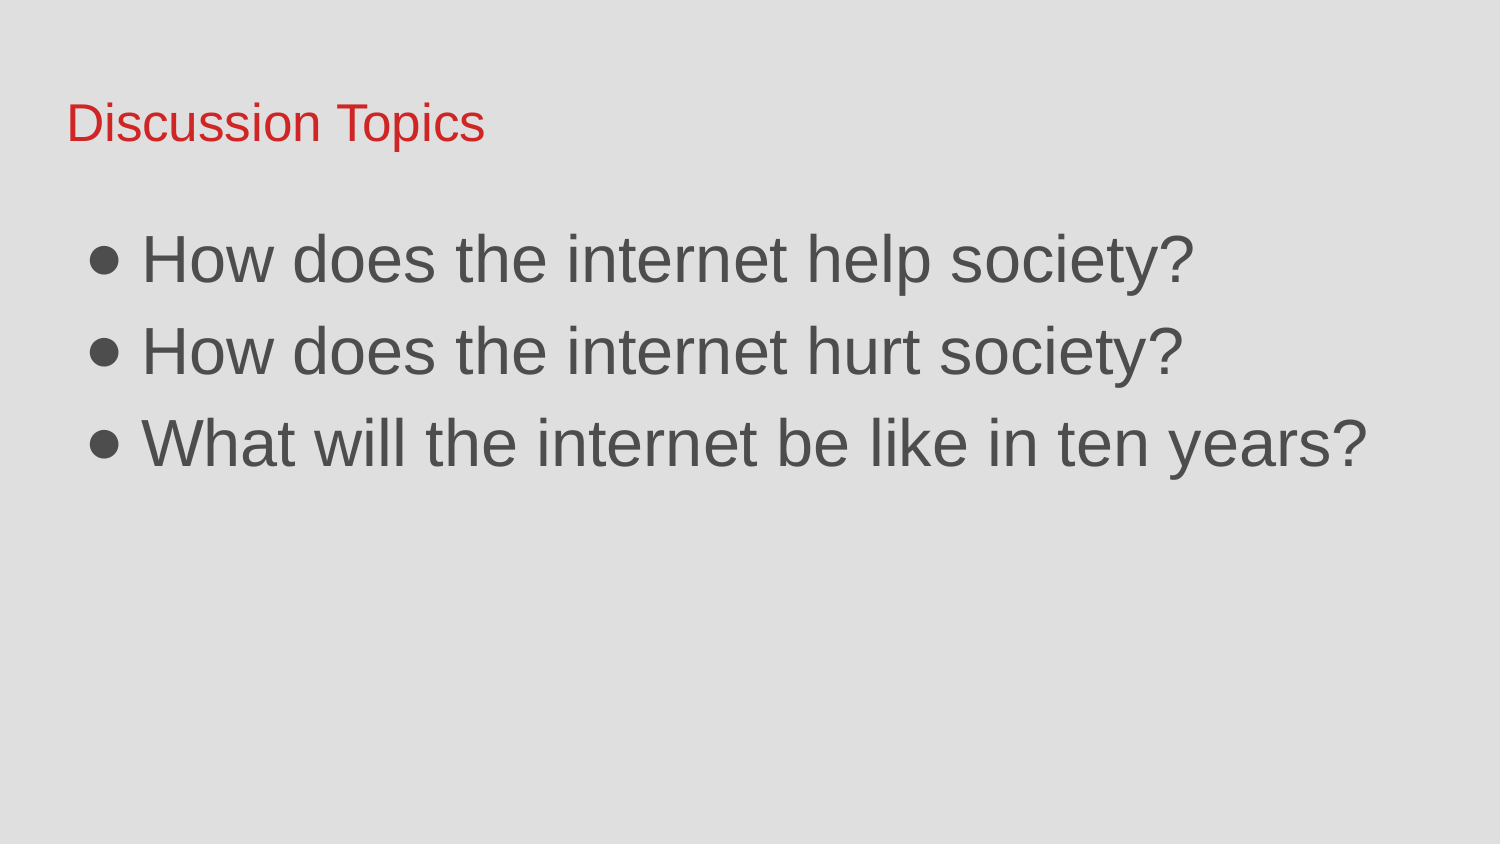

# Discussion Topics
How does the internet help society?
How does the internet hurt society?
What will the internet be like in ten years?